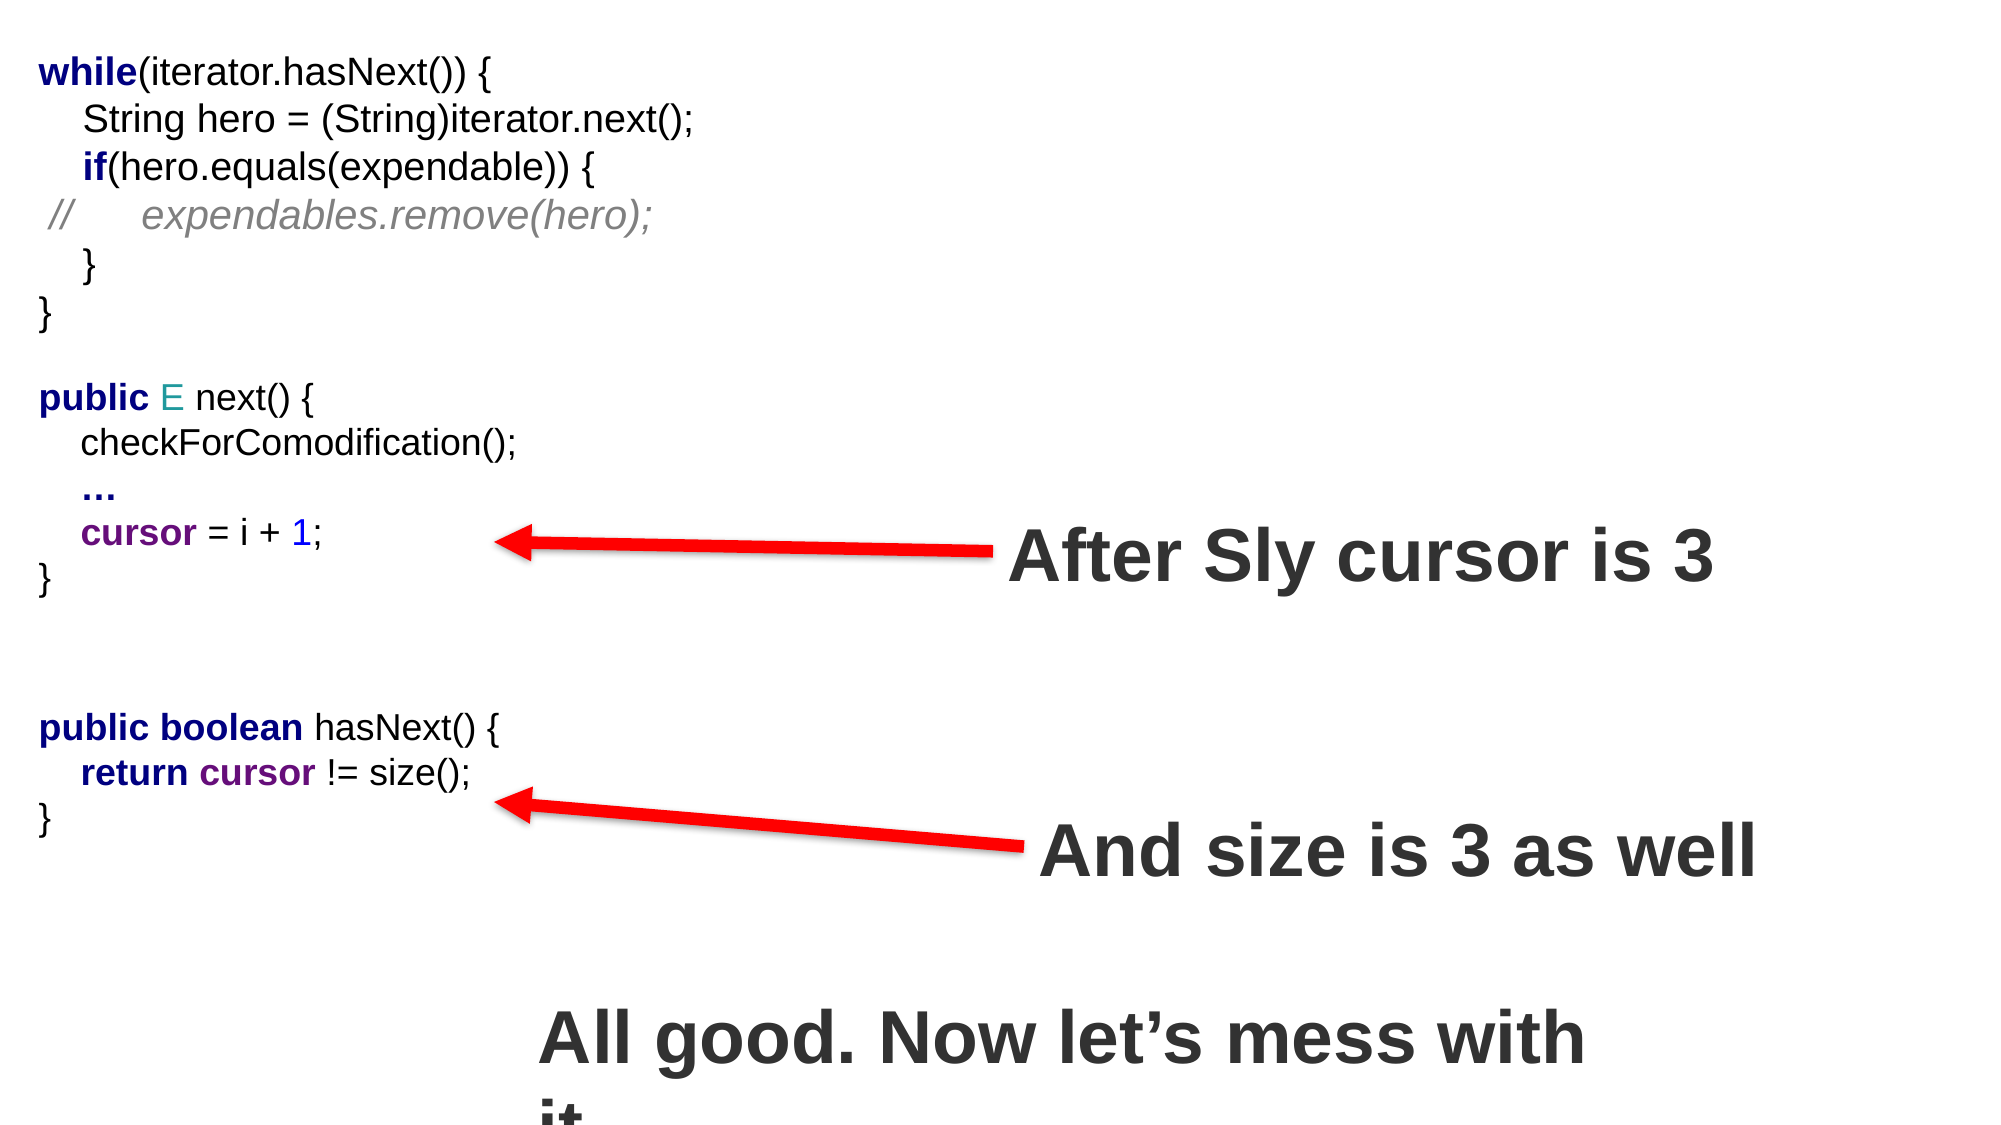

while(iterator.hasNext()) {
    String hero = (String)iterator.next();
    if(hero.equals(expendable)) {
 //      expendables.remove(hero);
    }
}
public E next() {
    checkForComodification();
    …
    cursor = i + 1;
}
After Sly cursor is 3
public boolean hasNext() {
    return cursor != size();
}
And size is 3 as well
All good. Now let’s mess with it.